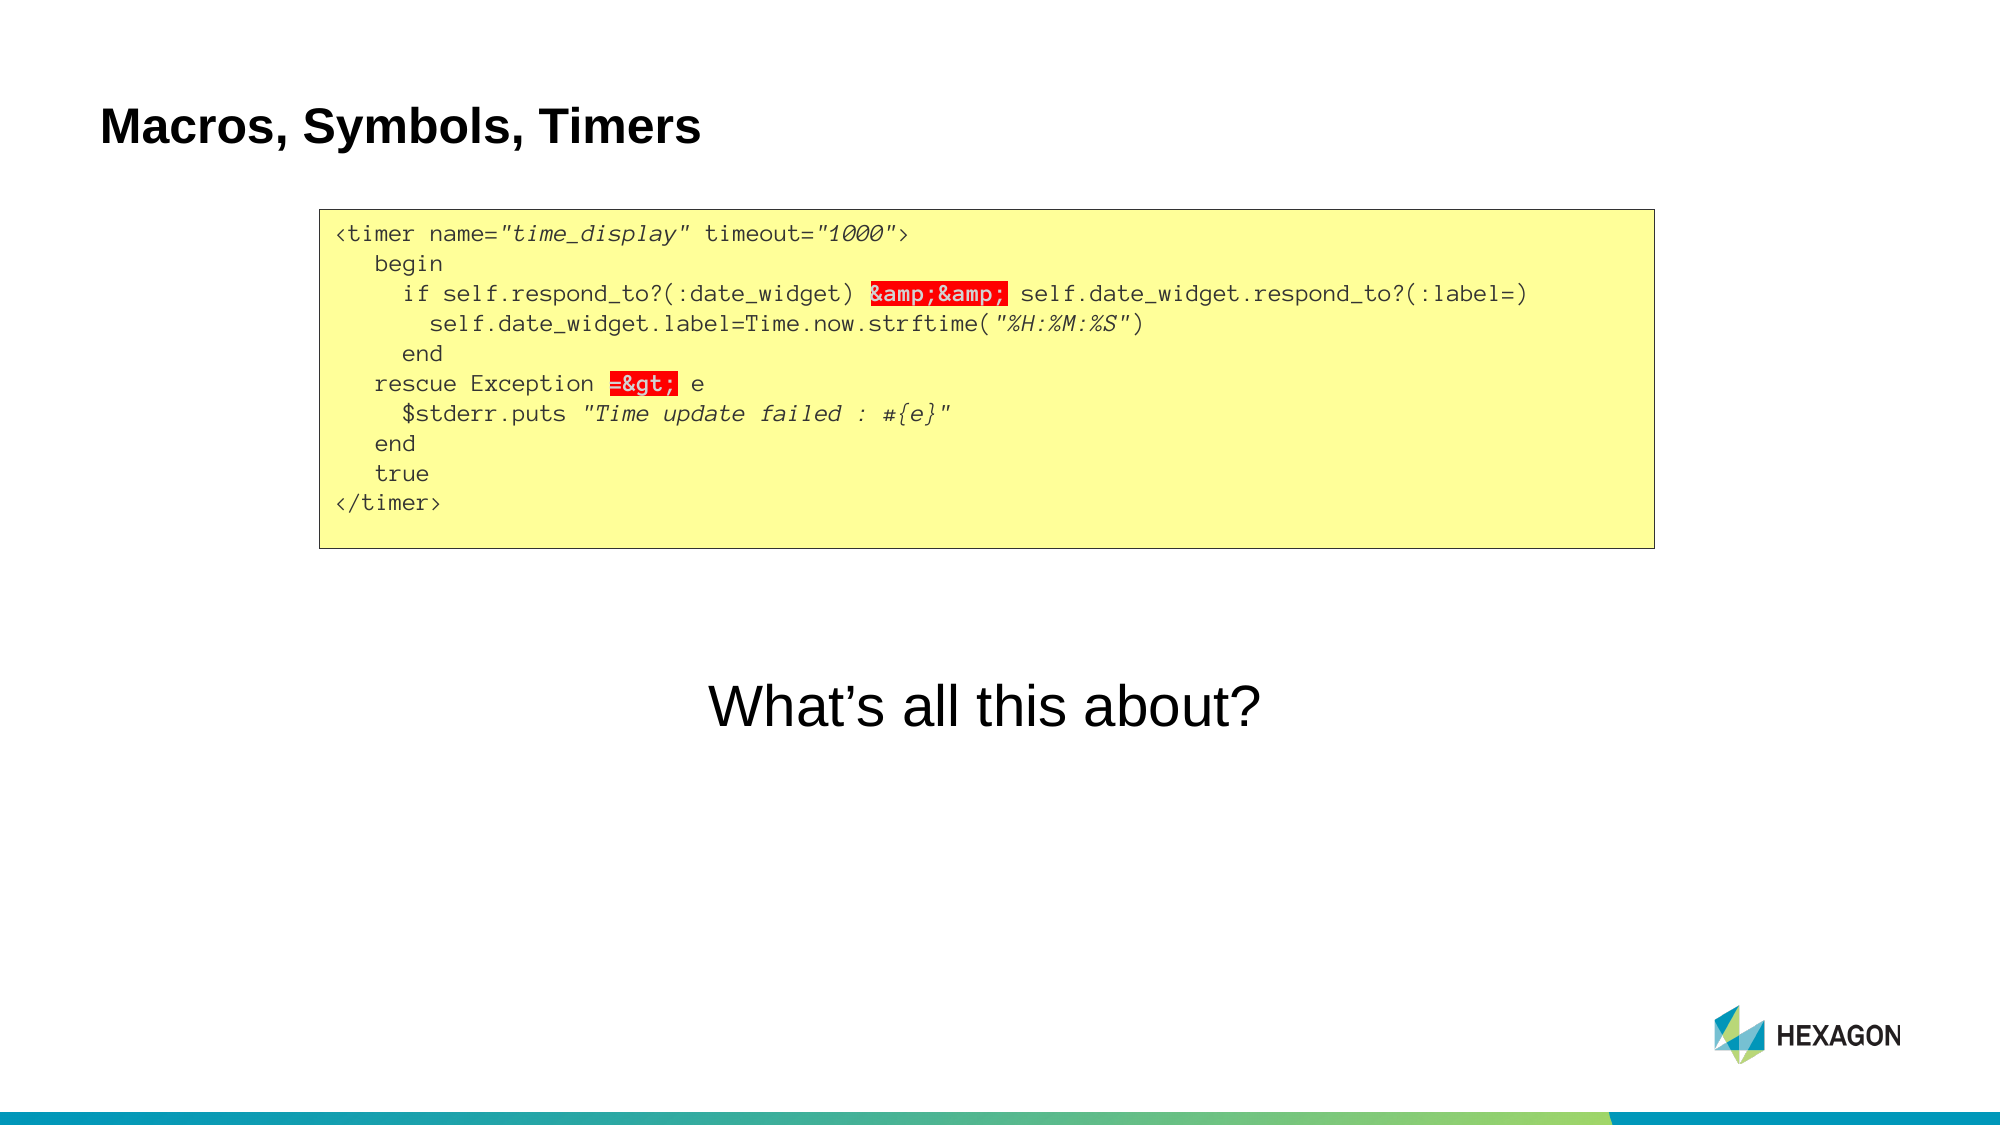

# Macros, Symbols, Timers

<timer name="time_display" timeout="1000">
   begin
     if self.respond_to?(:date_widget) &amp;&amp; self.date_widget.respond_to?(:label=)
       self.date_widget.label=Time.now.strftime("%H:%M:%S")
     end
   rescue Exception =&gt; e
     $stderr.puts "Time update failed : #{e}"
   end
   true
</timer>

What’s all this about?